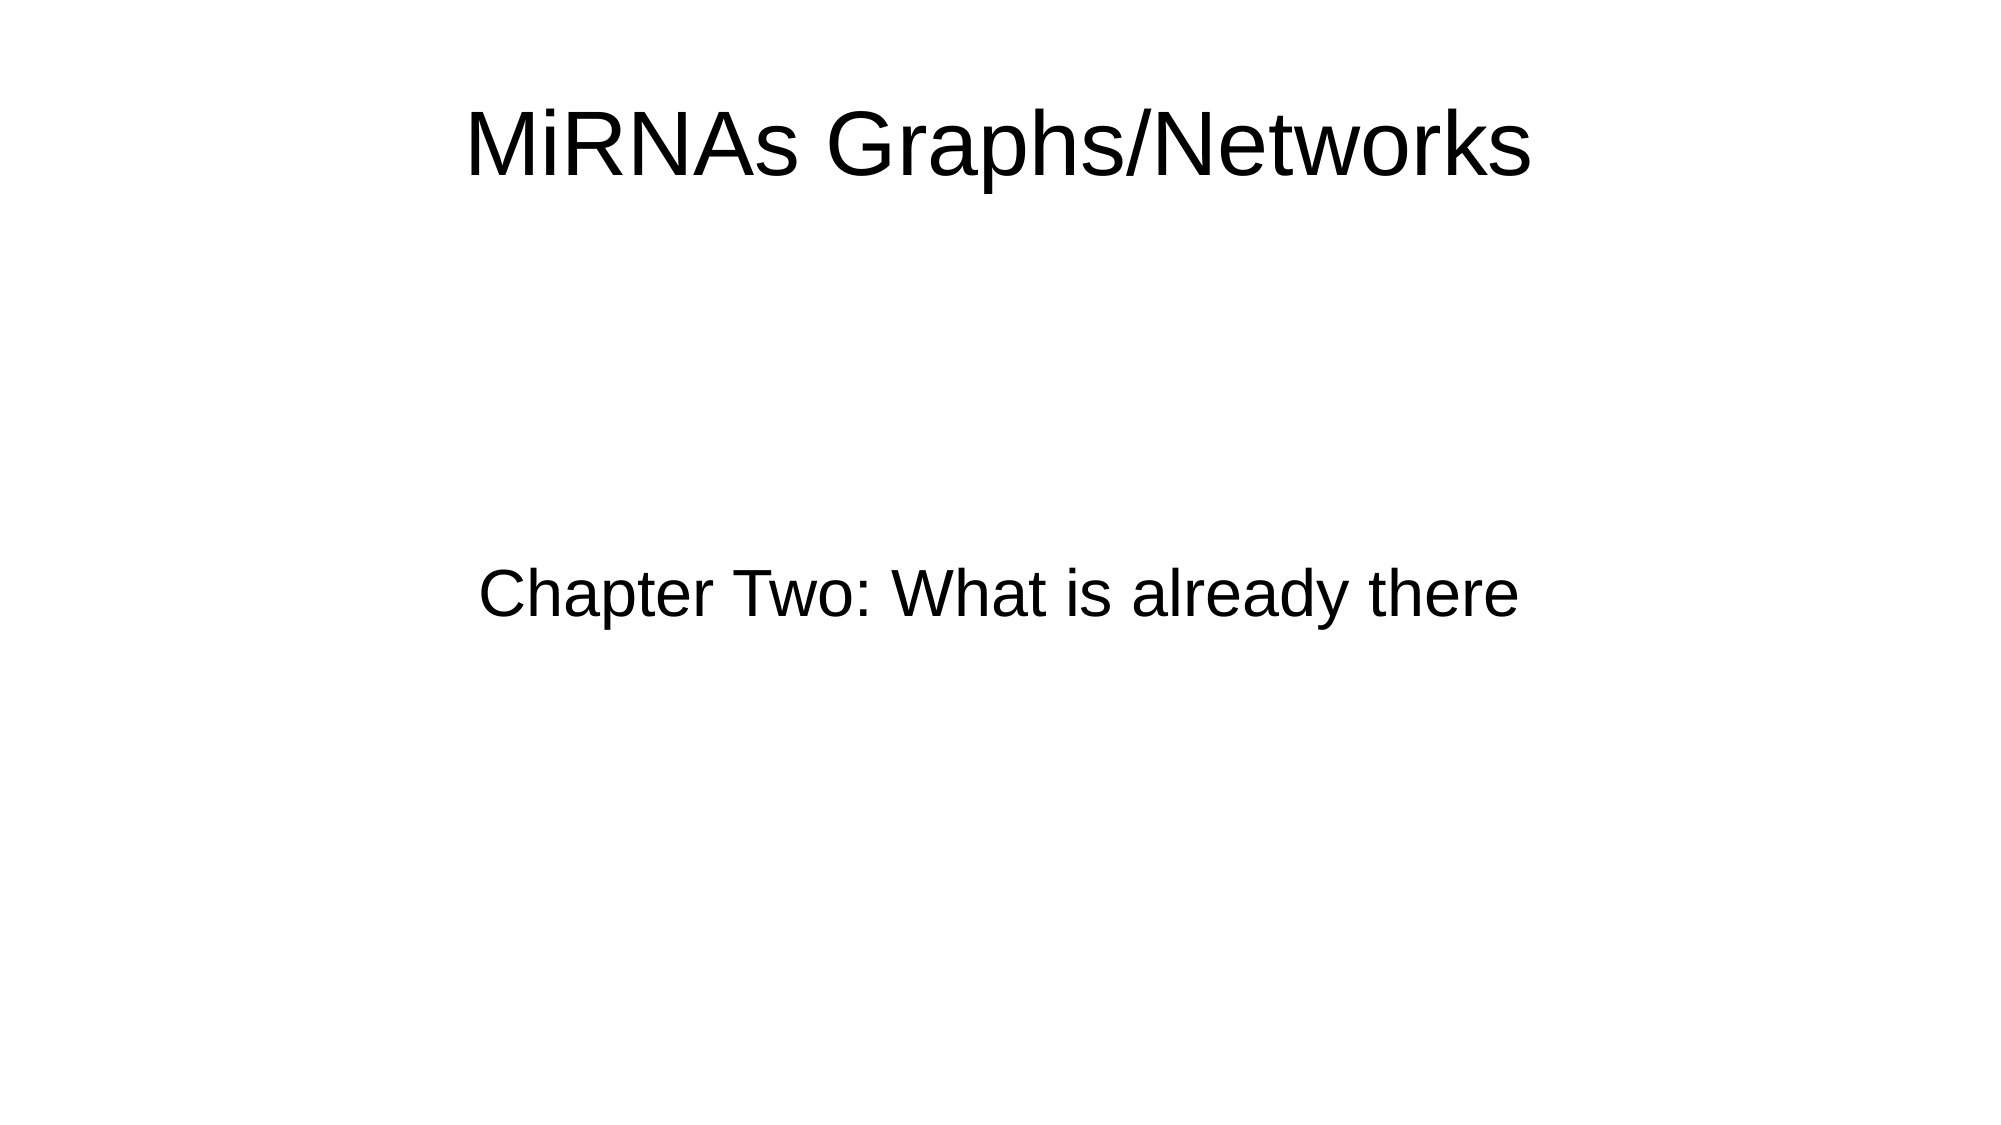

MiRNAs Graphs/Networks
Chapter Two: What is already there